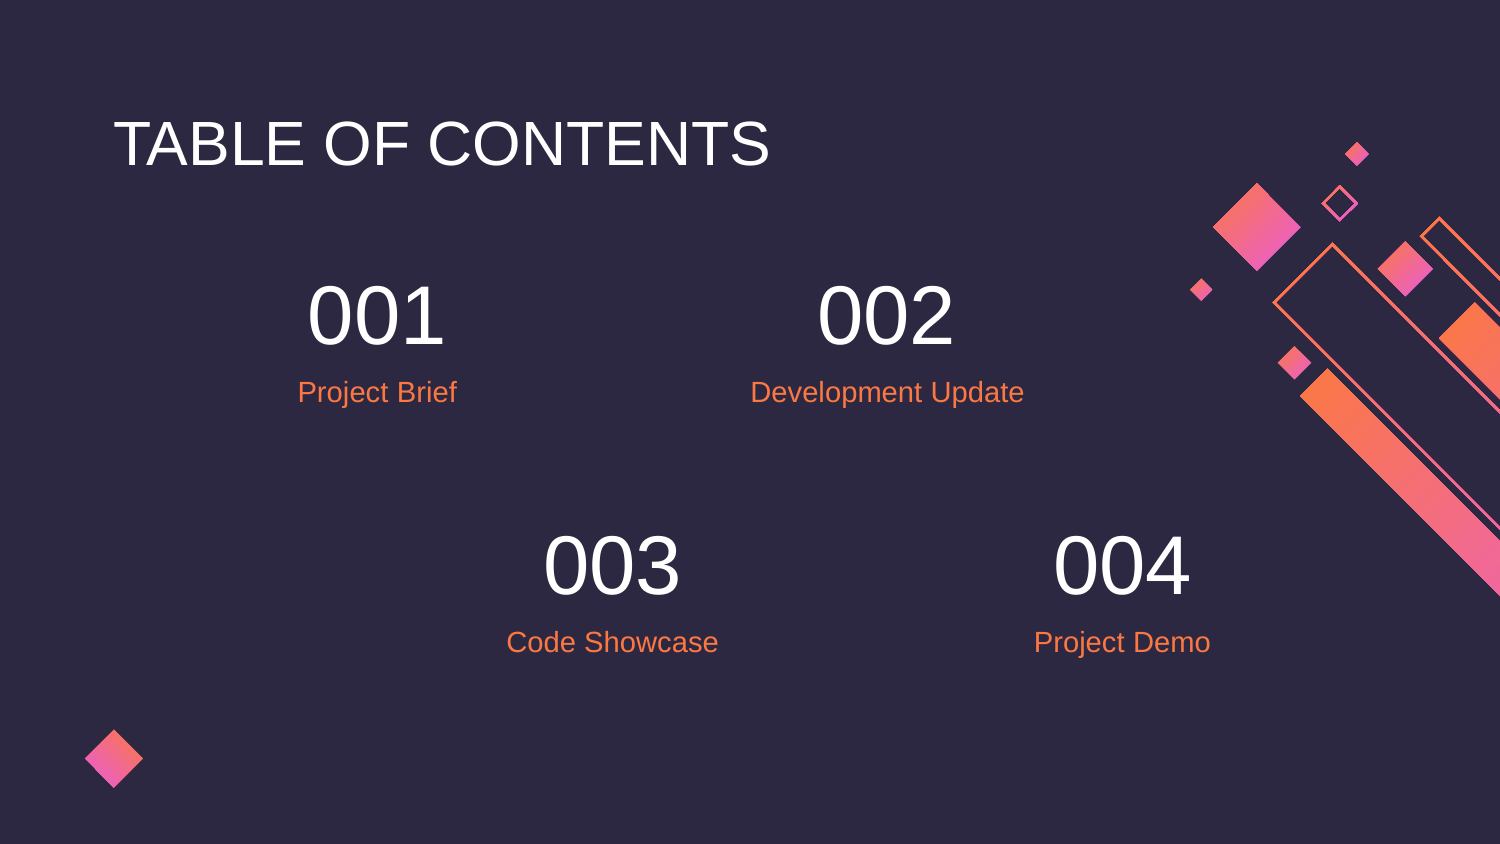

TABLE OF CONTENTS
002
# 001
Project Brief
Development Update

003
004
Code Showcase
Project Demo